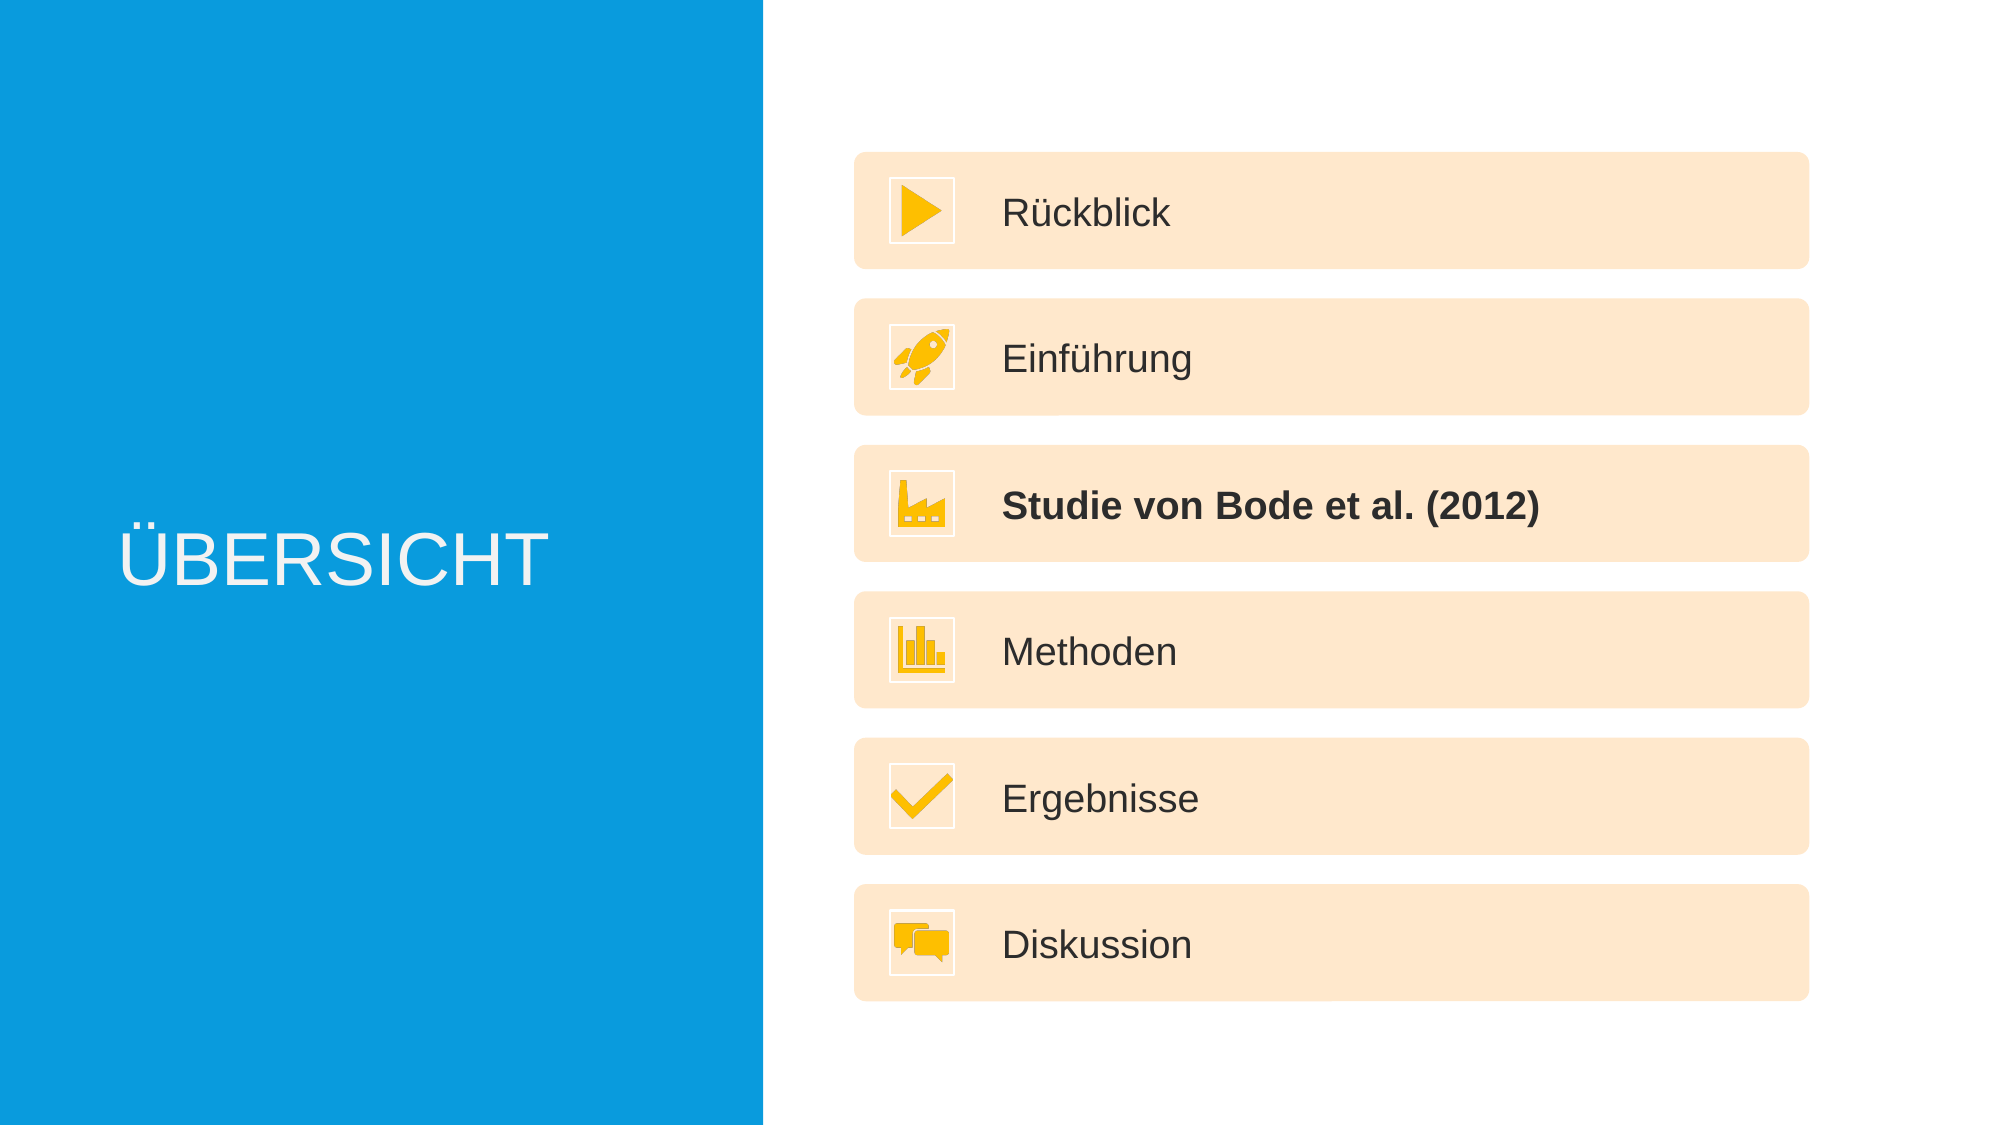

# Übersicht
Rückblick
Einführung
Studie von Bode et al. (2012)
Methoden
Ergebnisse
Diskussion
2